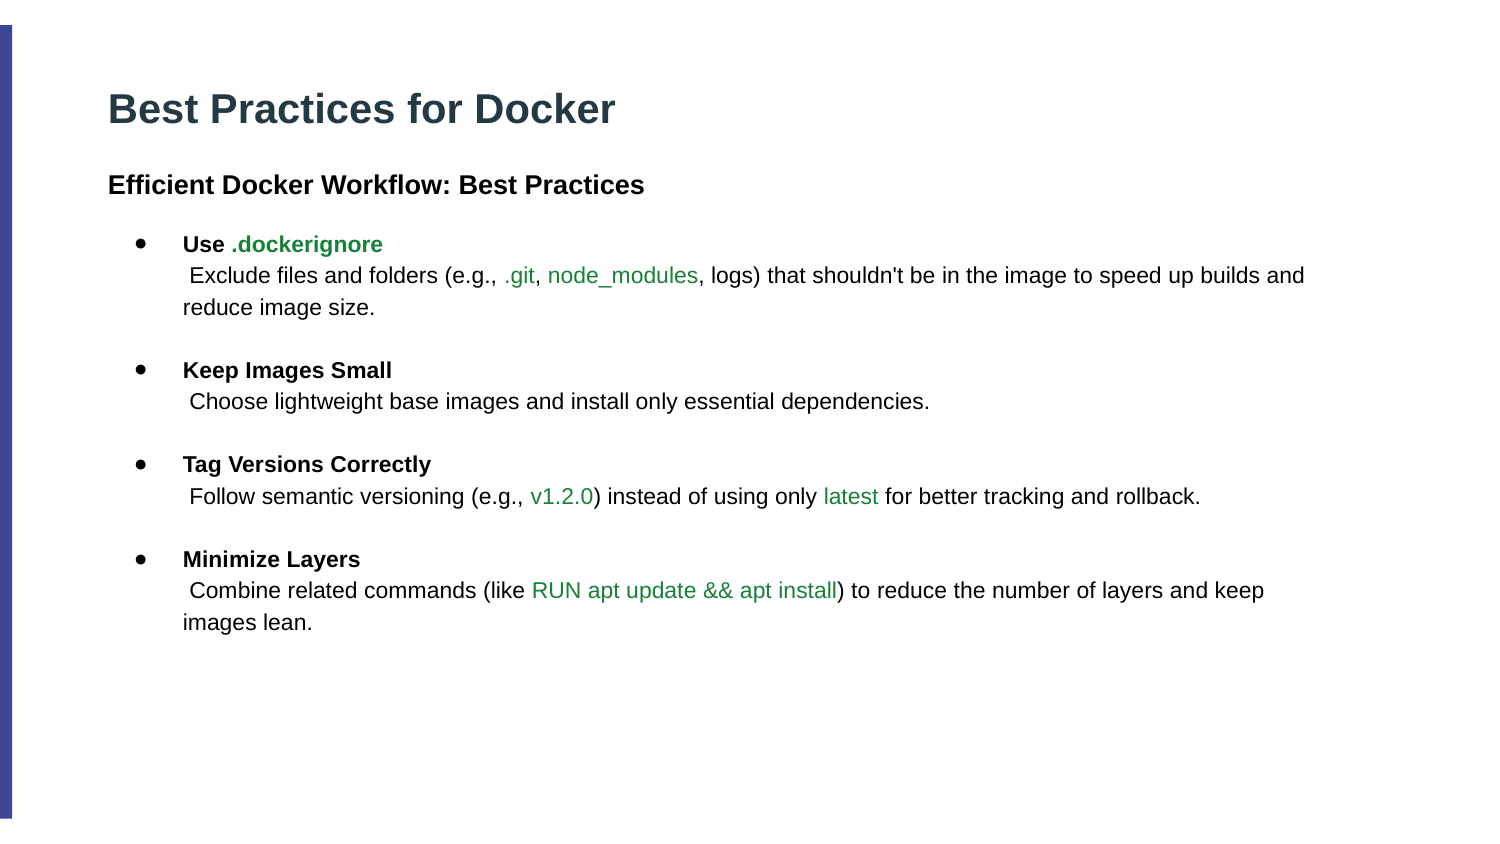

Best Practices for Docker

Efficient Docker Workflow: Best Practices
Use .dockerignore
 Exclude files and folders (e.g., .git, node_modules, logs) that shouldn't be in the image to speed up builds and reduce image size.
Keep Images Small
 Choose lightweight base images and install only essential dependencies.
Tag Versions Correctly
 Follow semantic versioning (e.g., v1.2.0) instead of using only latest for better tracking and rollback.
Minimize Layers
 Combine related commands (like RUN apt update && apt install) to reduce the number of layers and keep images lean.